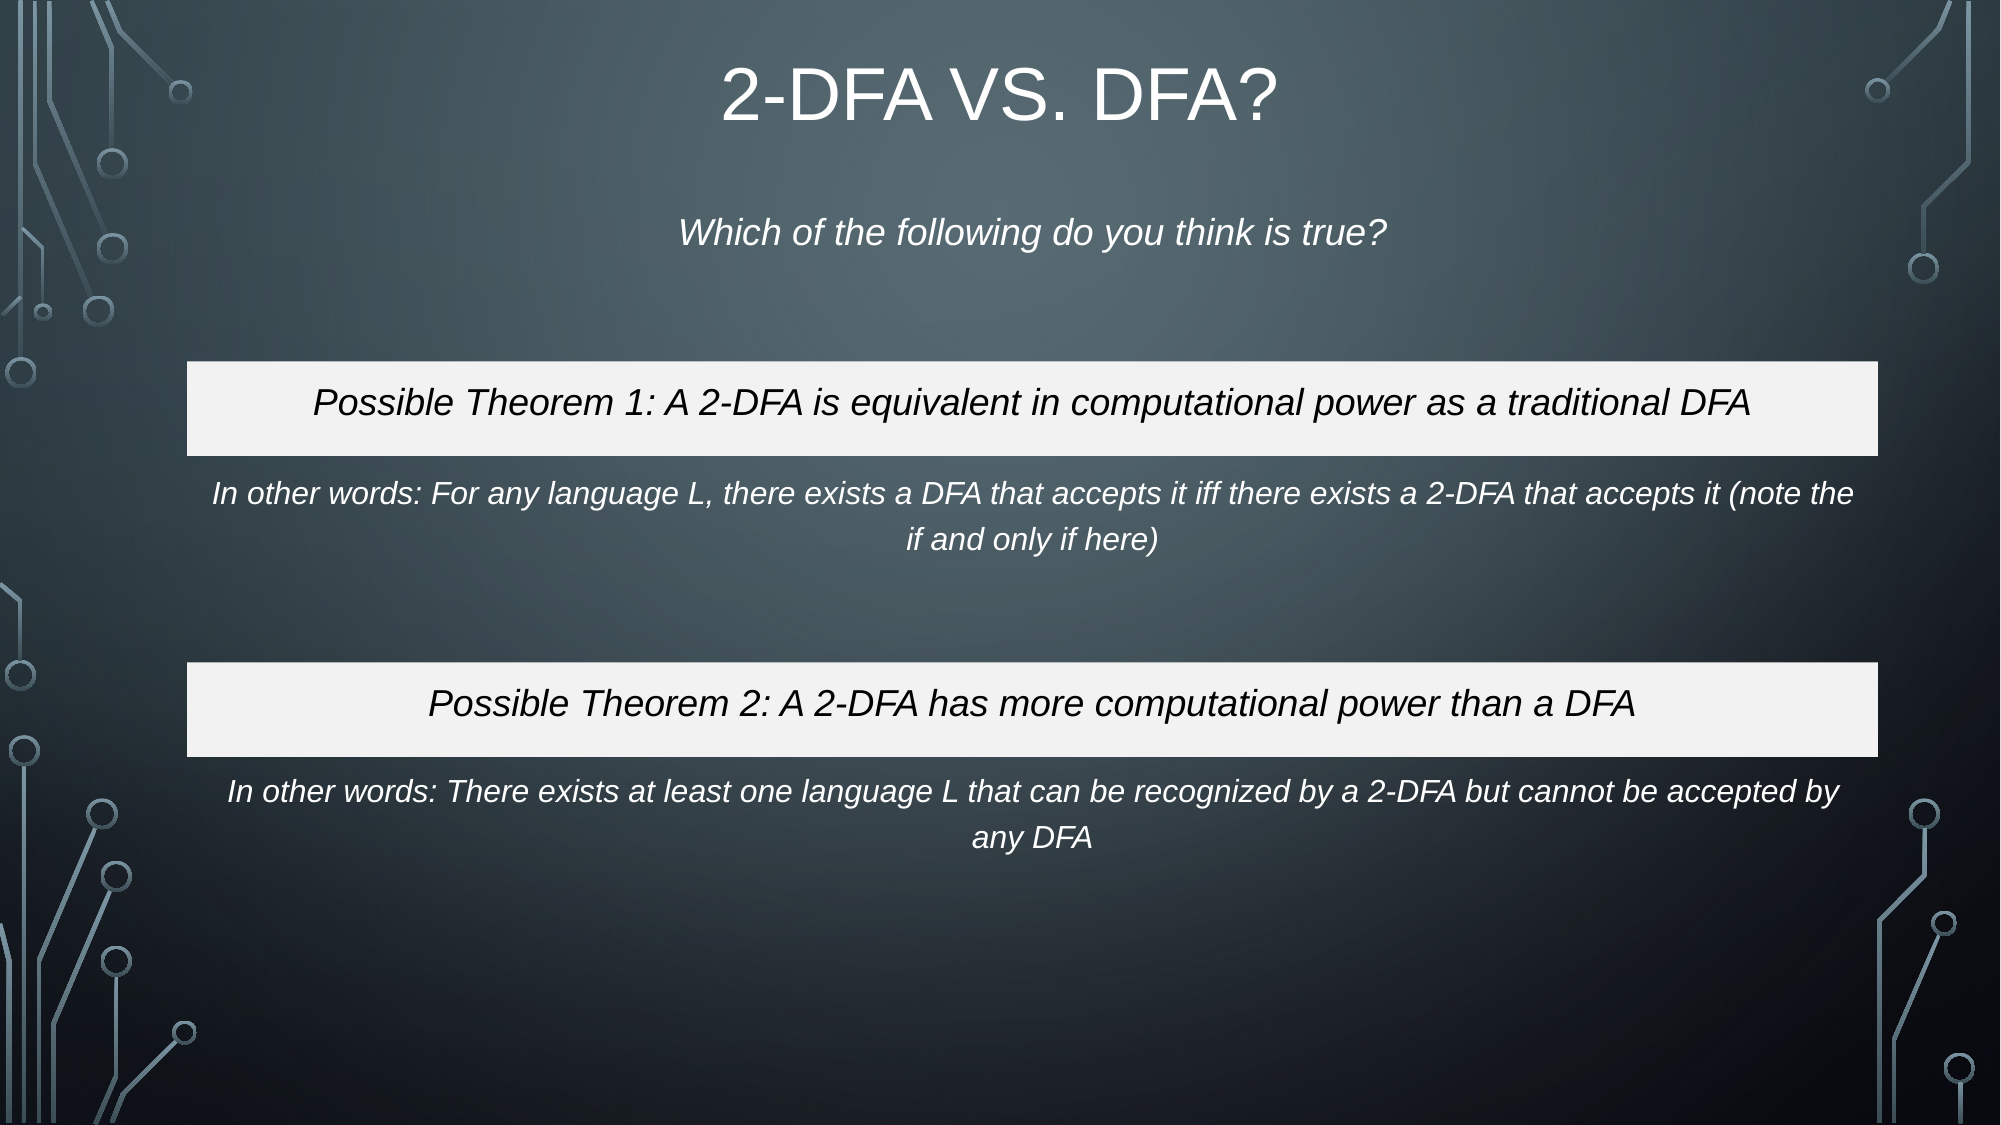

# 2-DFA vs. DFA?
Which of the following do you think is true?
Possible Theorem 1: A 2-DFA is equivalent in computational power as a traditional DFA
In other words: For any language L, there exists a DFA that accepts it iff there exists a 2-DFA that accepts it (note the if and only if here)
Possible Theorem 2: A 2-DFA has more computational power than a DFA
In other words: There exists at least one language L that can be recognized by a 2-DFA but cannot be accepted by any DFA